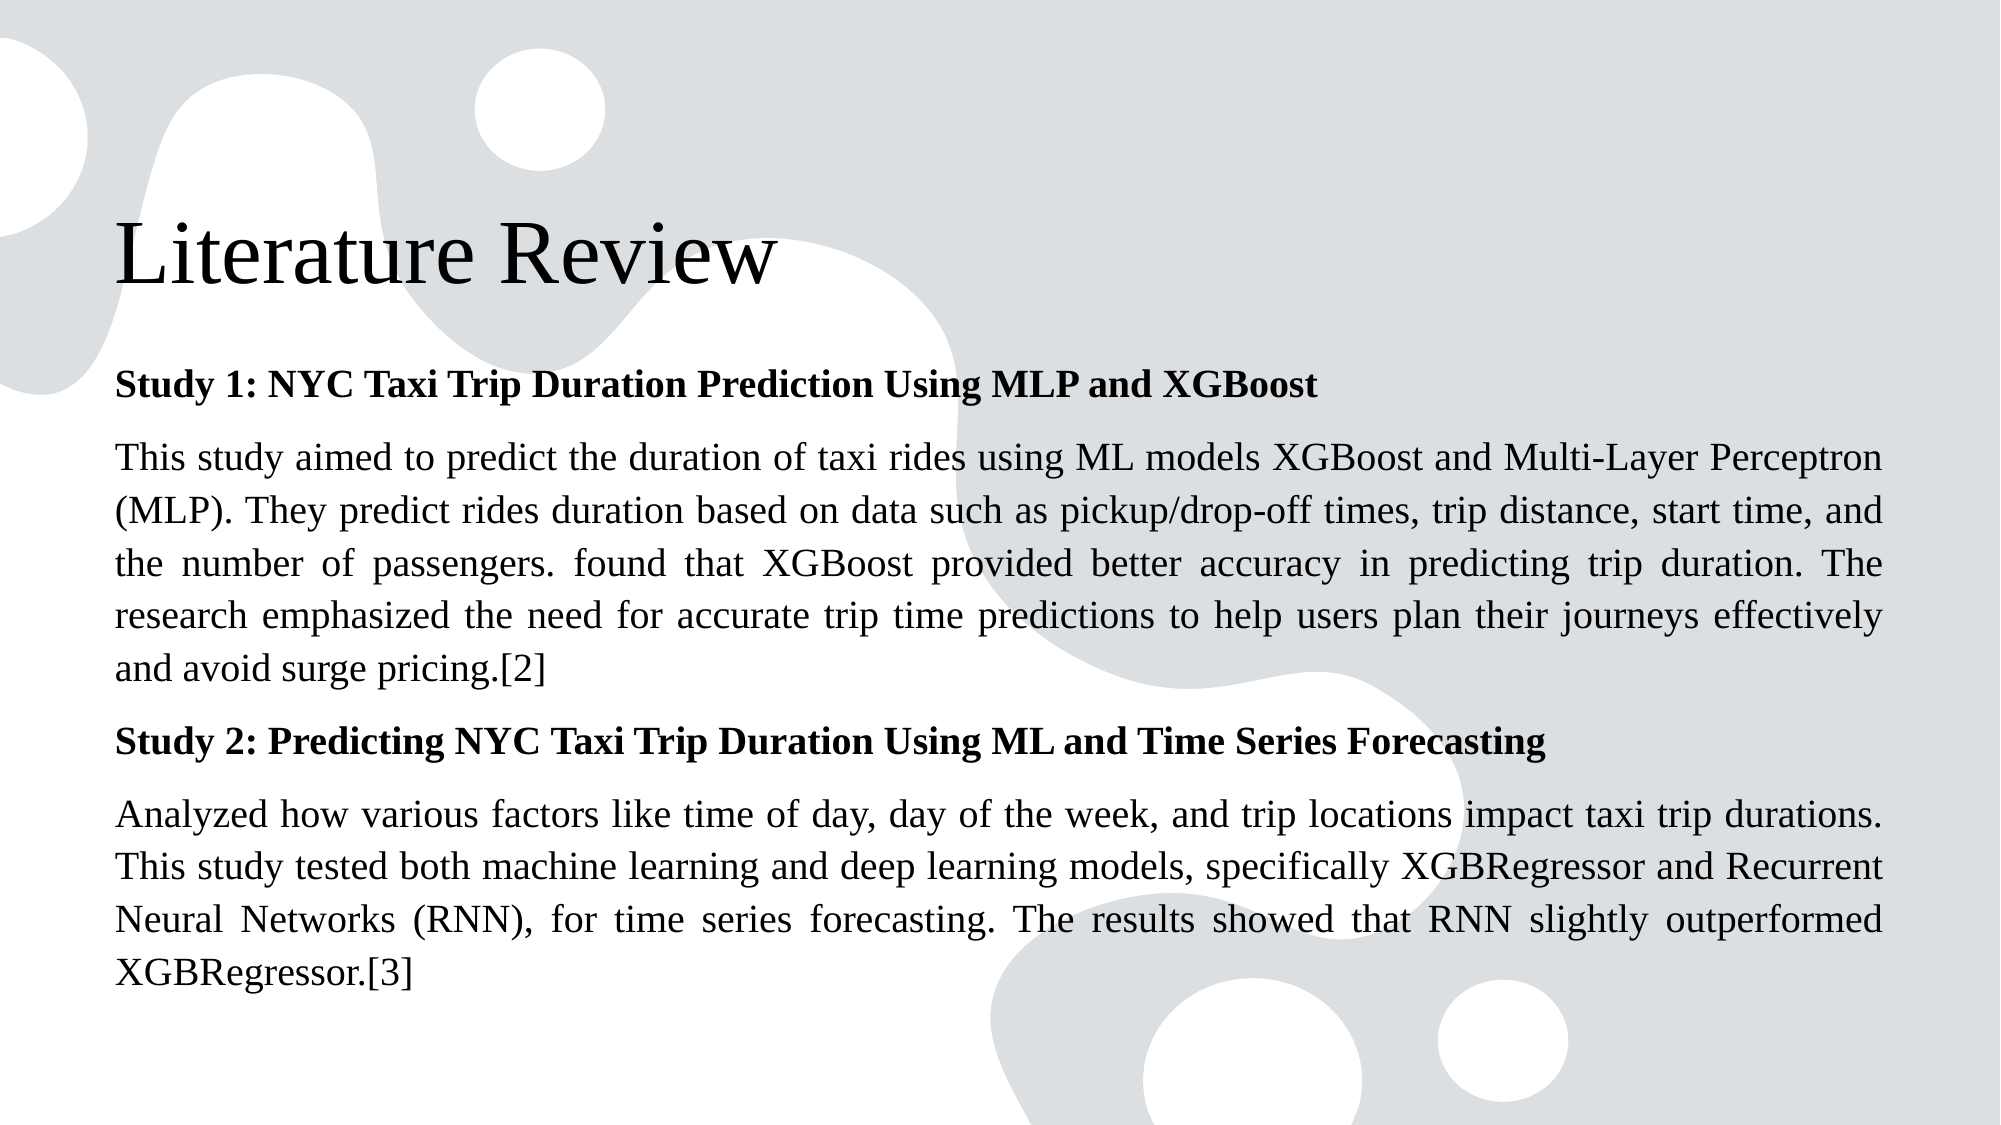

# Literature Review
Study 1: NYC Taxi Trip Duration Prediction Using MLP and XGBoost
This study aimed to predict the duration of taxi rides using ML models XGBoost and Multi-Layer Perceptron (MLP). They predict rides duration based on data such as pickup/drop-off times, trip distance, start time, and the number of passengers. found that XGBoost provided better accuracy in predicting trip duration. The research emphasized the need for accurate trip time predictions to help users plan their journeys effectively and avoid surge pricing.[2]
Study 2: Predicting NYC Taxi Trip Duration Using ML and Time Series Forecasting
Analyzed how various factors like time of day, day of the week, and trip locations impact taxi trip durations. This study tested both machine learning and deep learning models, specifically XGBRegressor and Recurrent Neural Networks (RNN), for time series forecasting. The results showed that RNN slightly outperformed XGBRegressor.[3]